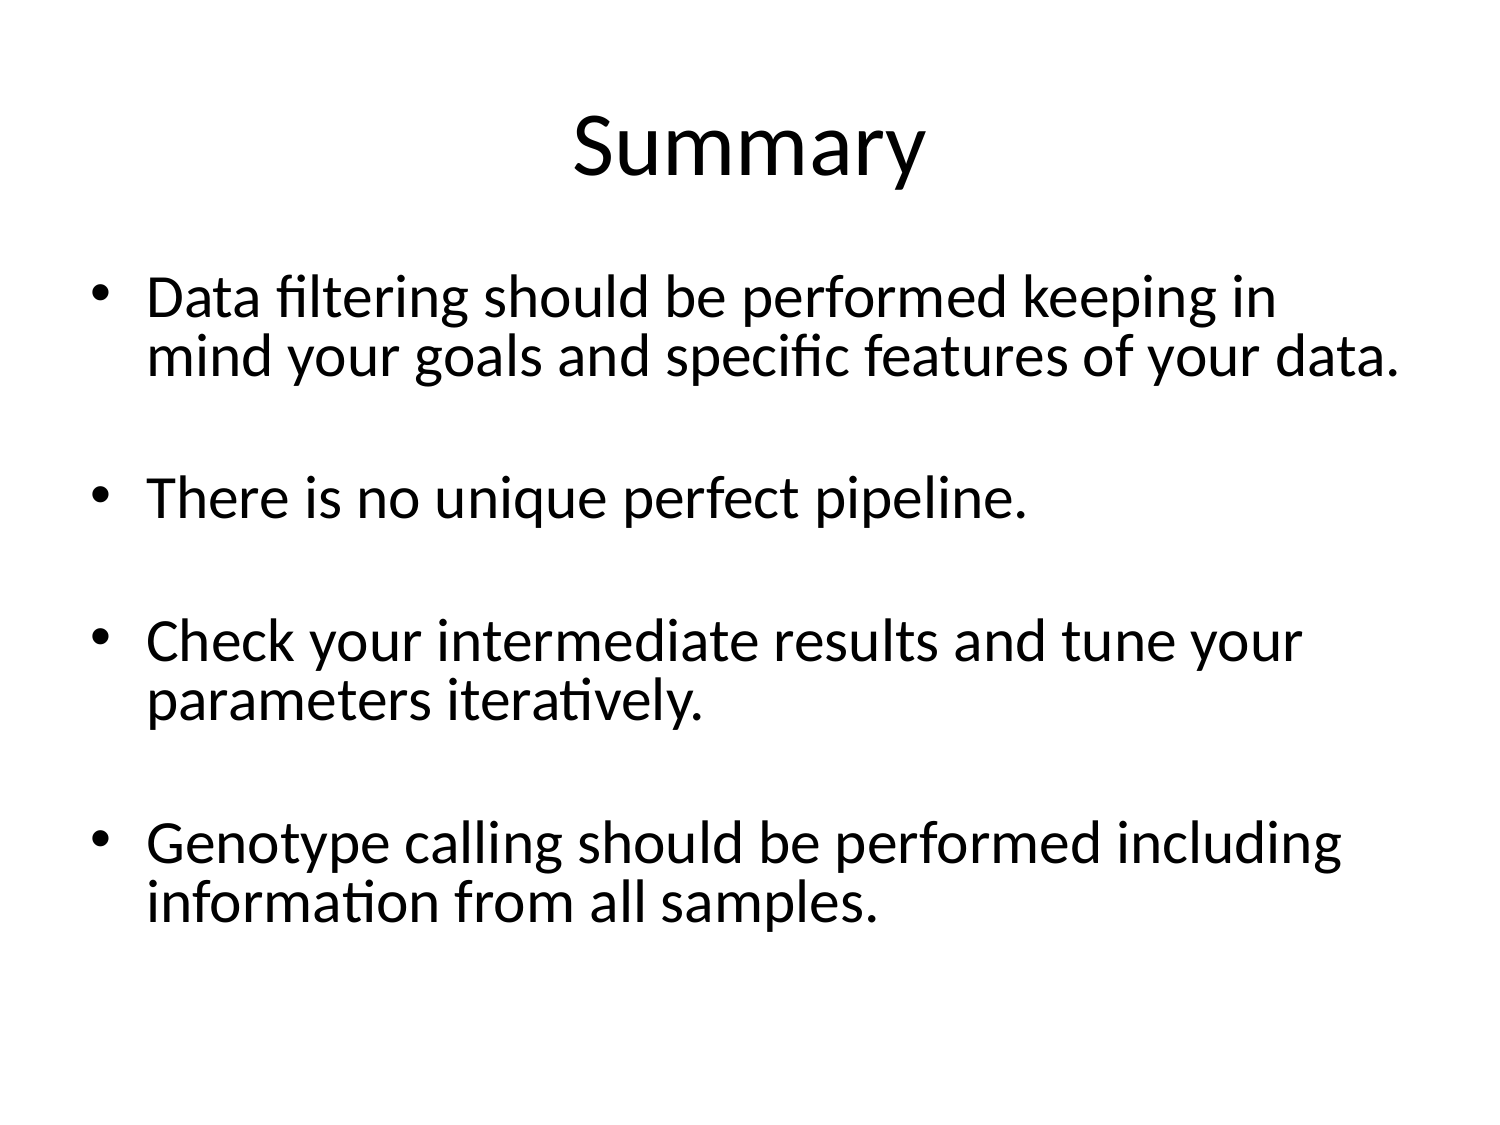

# Summary
Data filtering should be performed keeping in mind your goals and specific features of your data.

There is no unique perfect pipeline.

Check your intermediate results and tune your parameters iteratively.

Genotype calling should be performed including information from all samples.